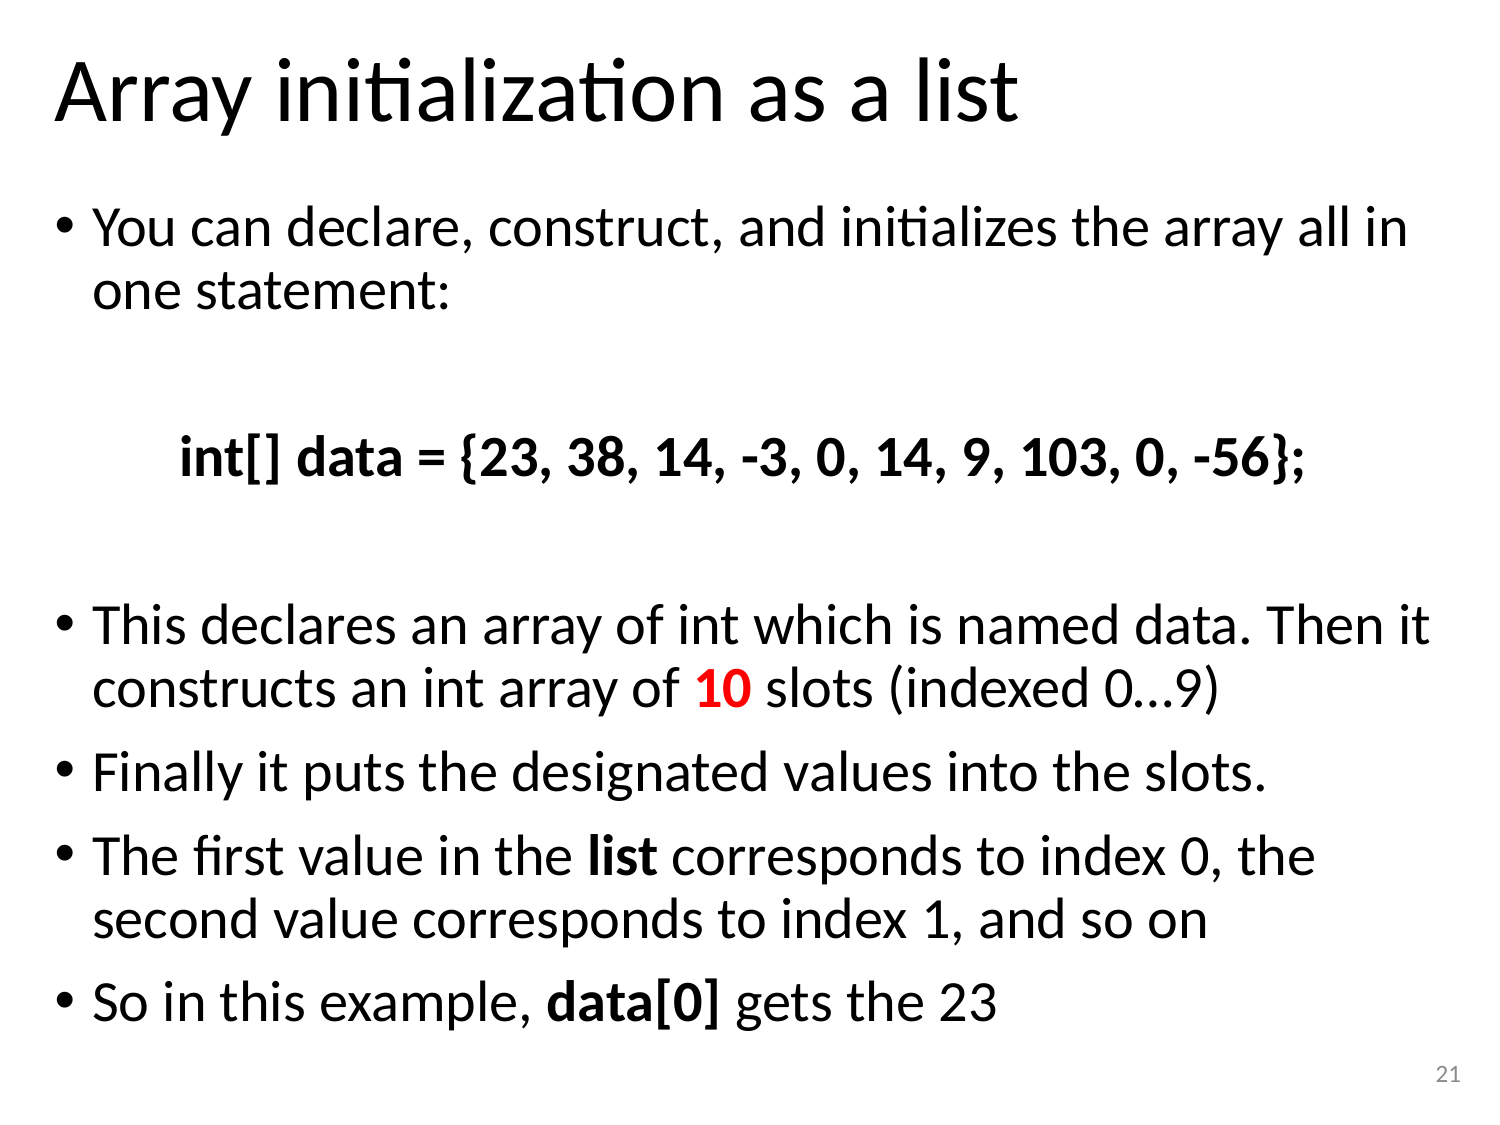

# Array initialization as a list
You can declare, construct, and initializes the array all in one statement:

int[] data = {23, 38, 14, -3, 0, 14, 9, 103, 0, -56};

This declares an array of int which is named data. Then it constructs an int array of 10 slots (indexed 0…9)
Finally it puts the designated values into the slots.
The first value in the list corresponds to index 0, the second value corresponds to index 1, and so on
So in this example, data[0] gets the 23
21